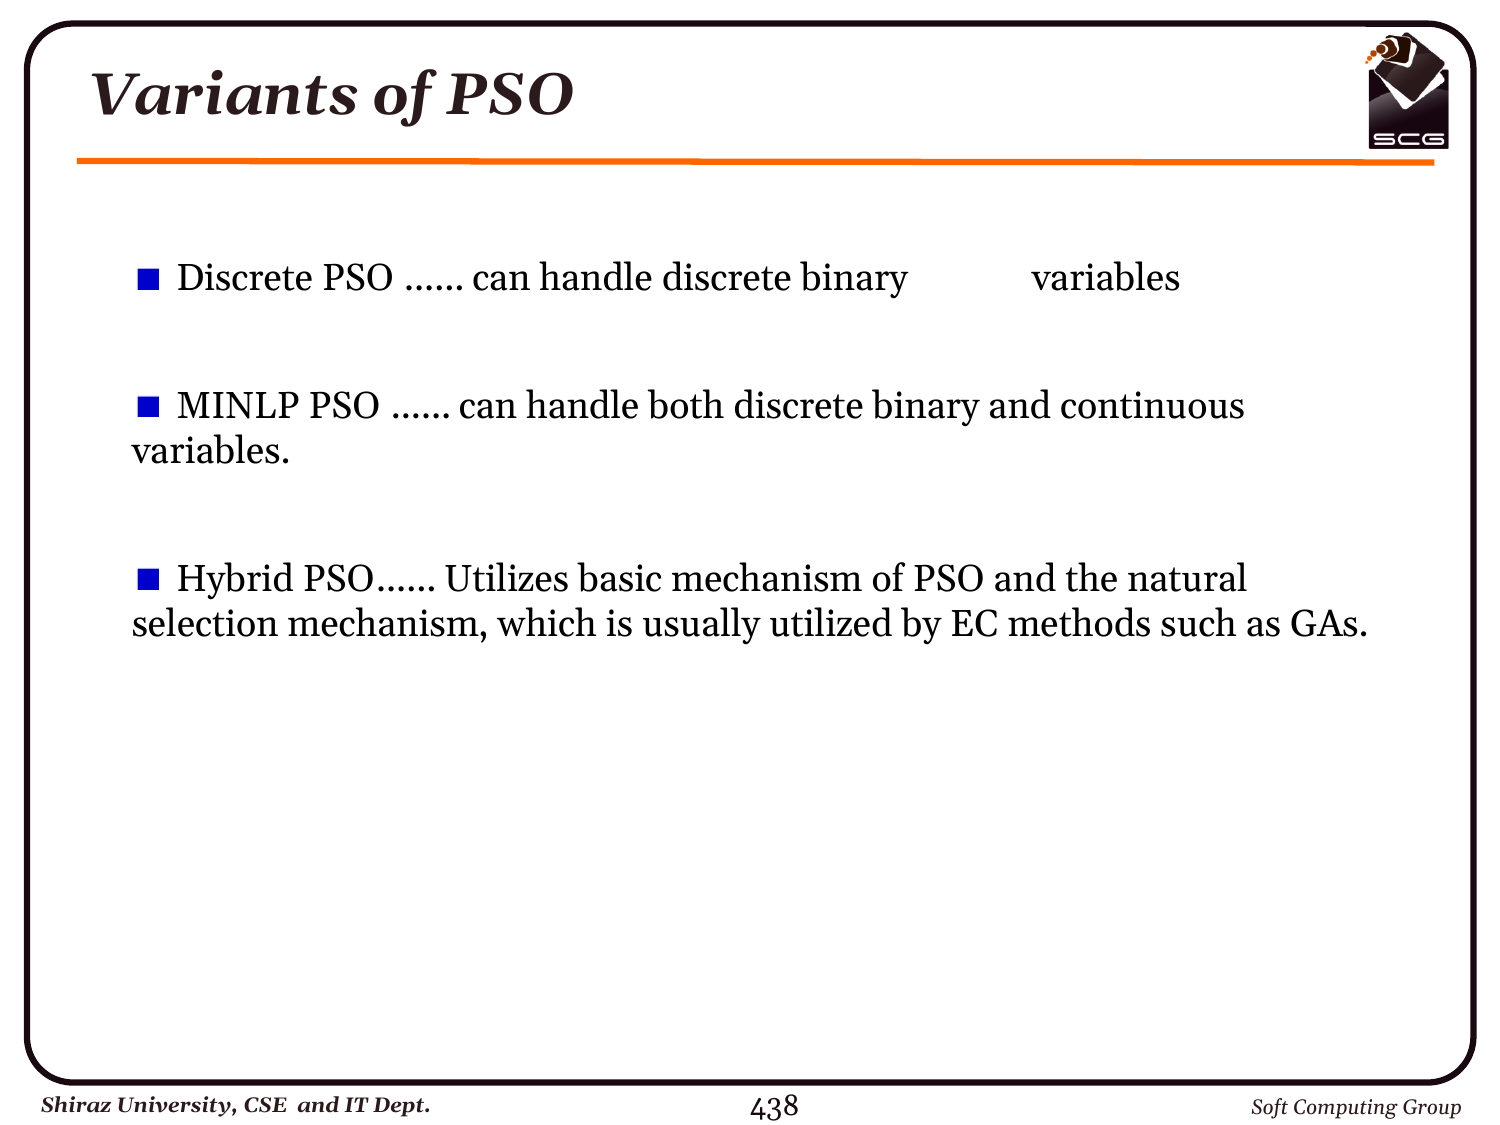

# Variants of PSO
  Discrete PSO …… can handle discrete binary 	variables

  MINLP PSO …… can handle both discrete binary and continuous variables.

  Hybrid PSO…… Utilizes basic mechanism of PSO and the natural selection mechanism, which is usually utilized by EC methods such as GAs.
438